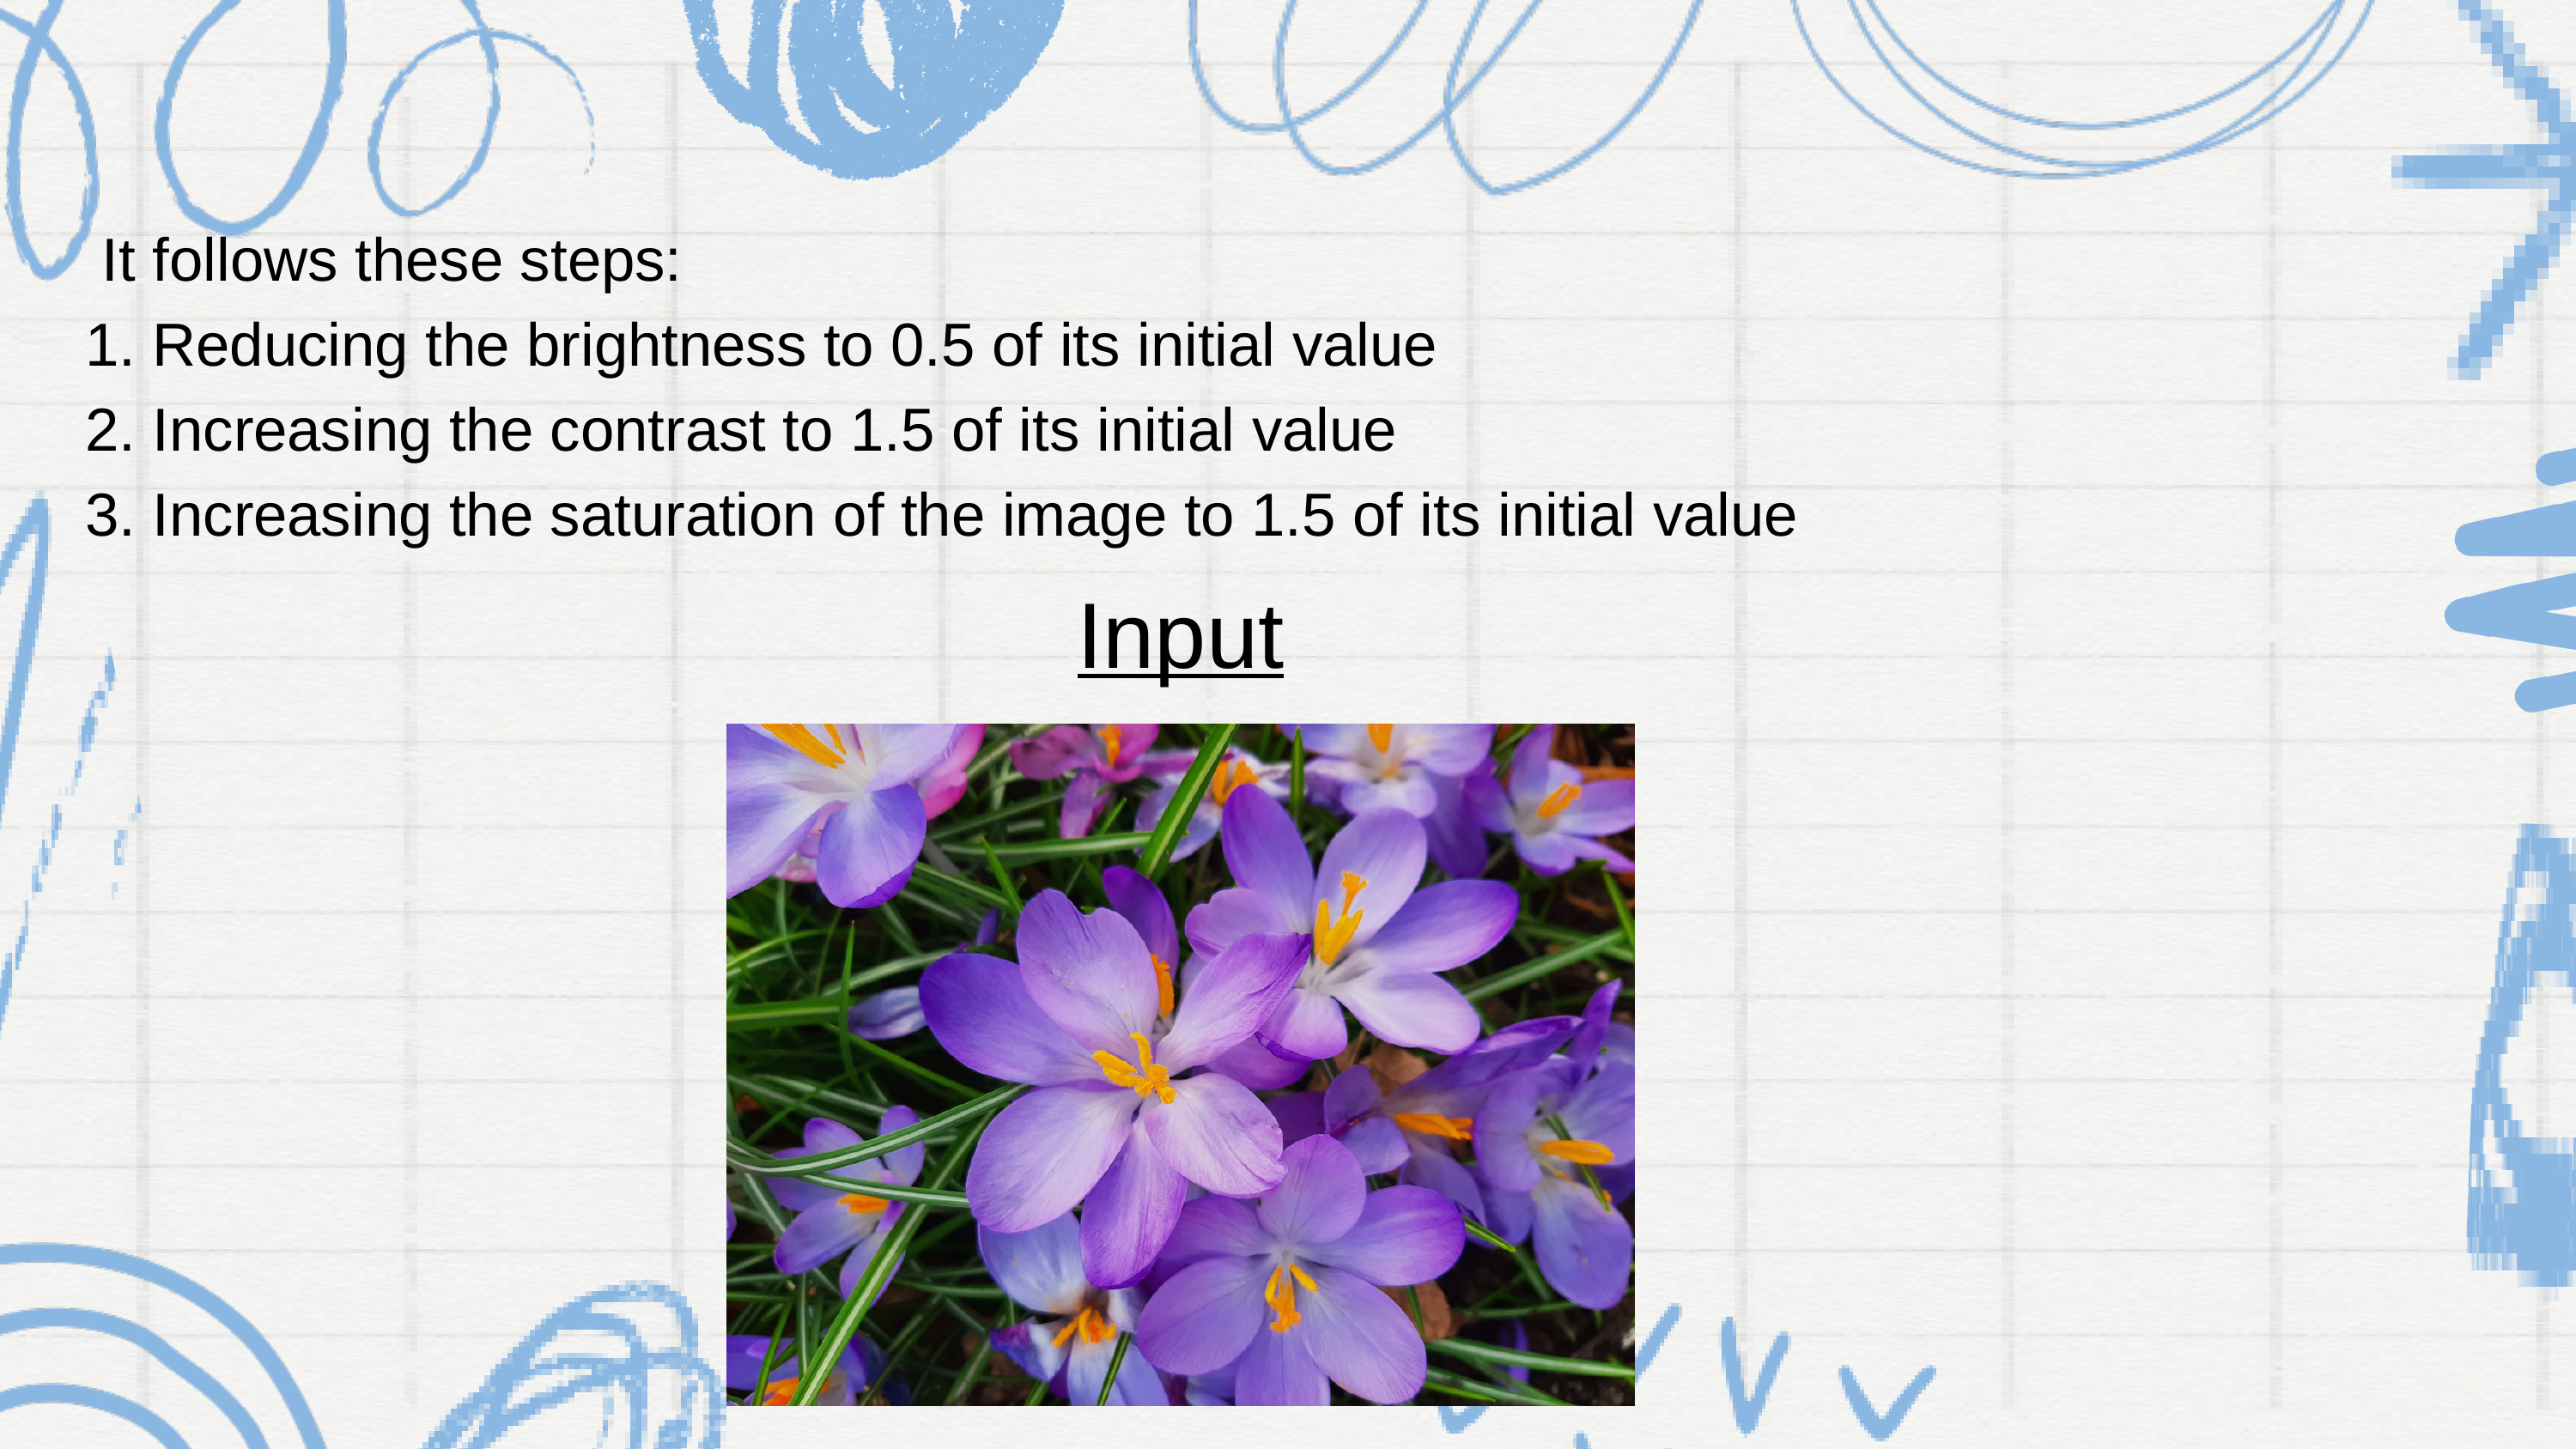

It follows these steps:
1. Reducing the brightness to 0.5 of its initial value
2. Increasing the contrast to 1.5 of its initial value
3. Increasing the saturation of the image to 1.5 of its initial value

Input